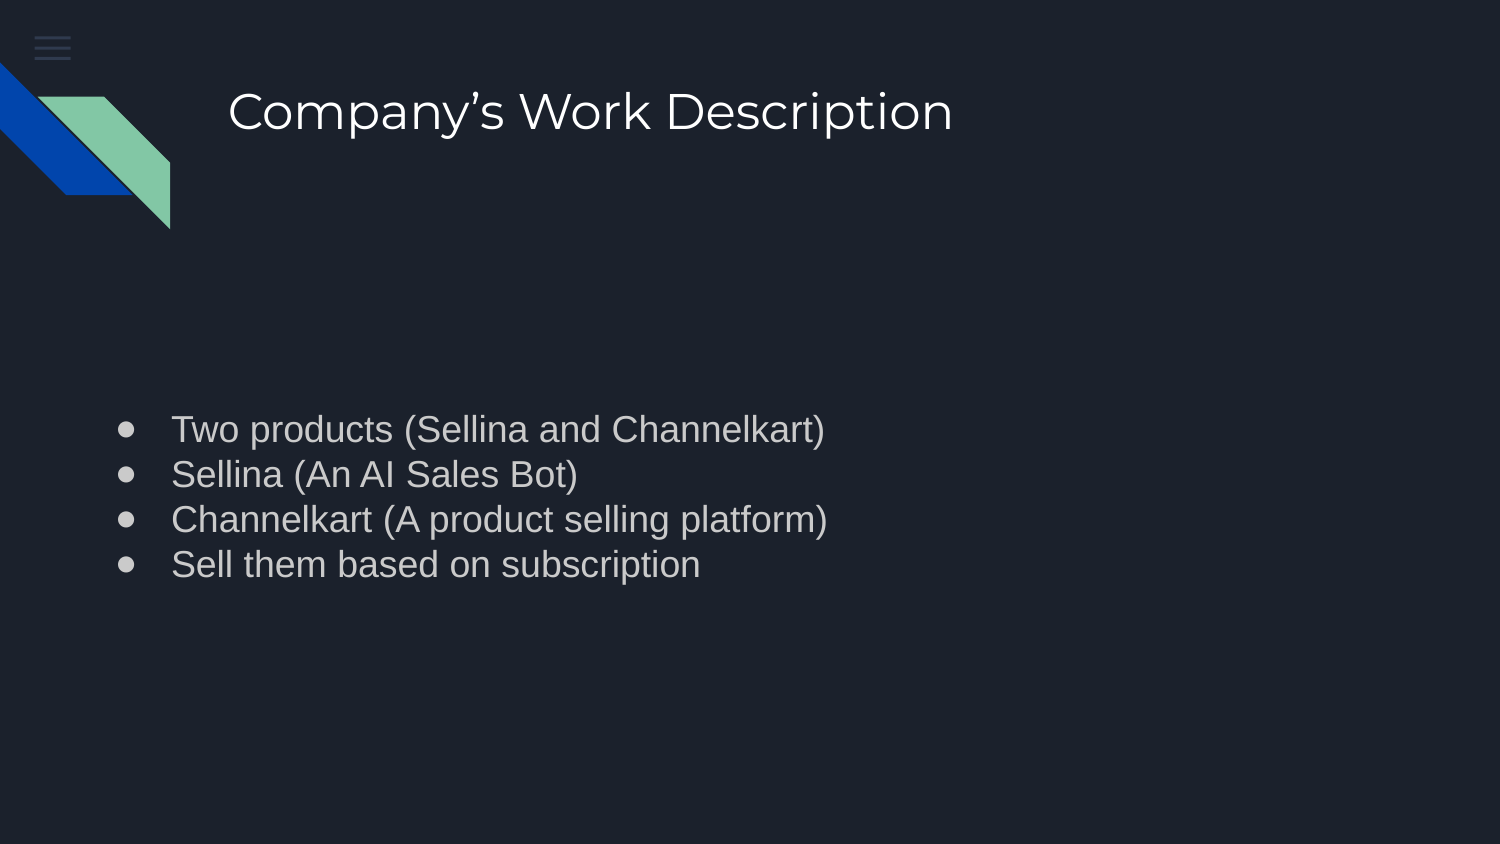

# Company’s Work Description
Two products (Sellina and Channelkart)
Sellina (An AI Sales Bot)
Channelkart (A product selling platform)
Sell them based on subscription